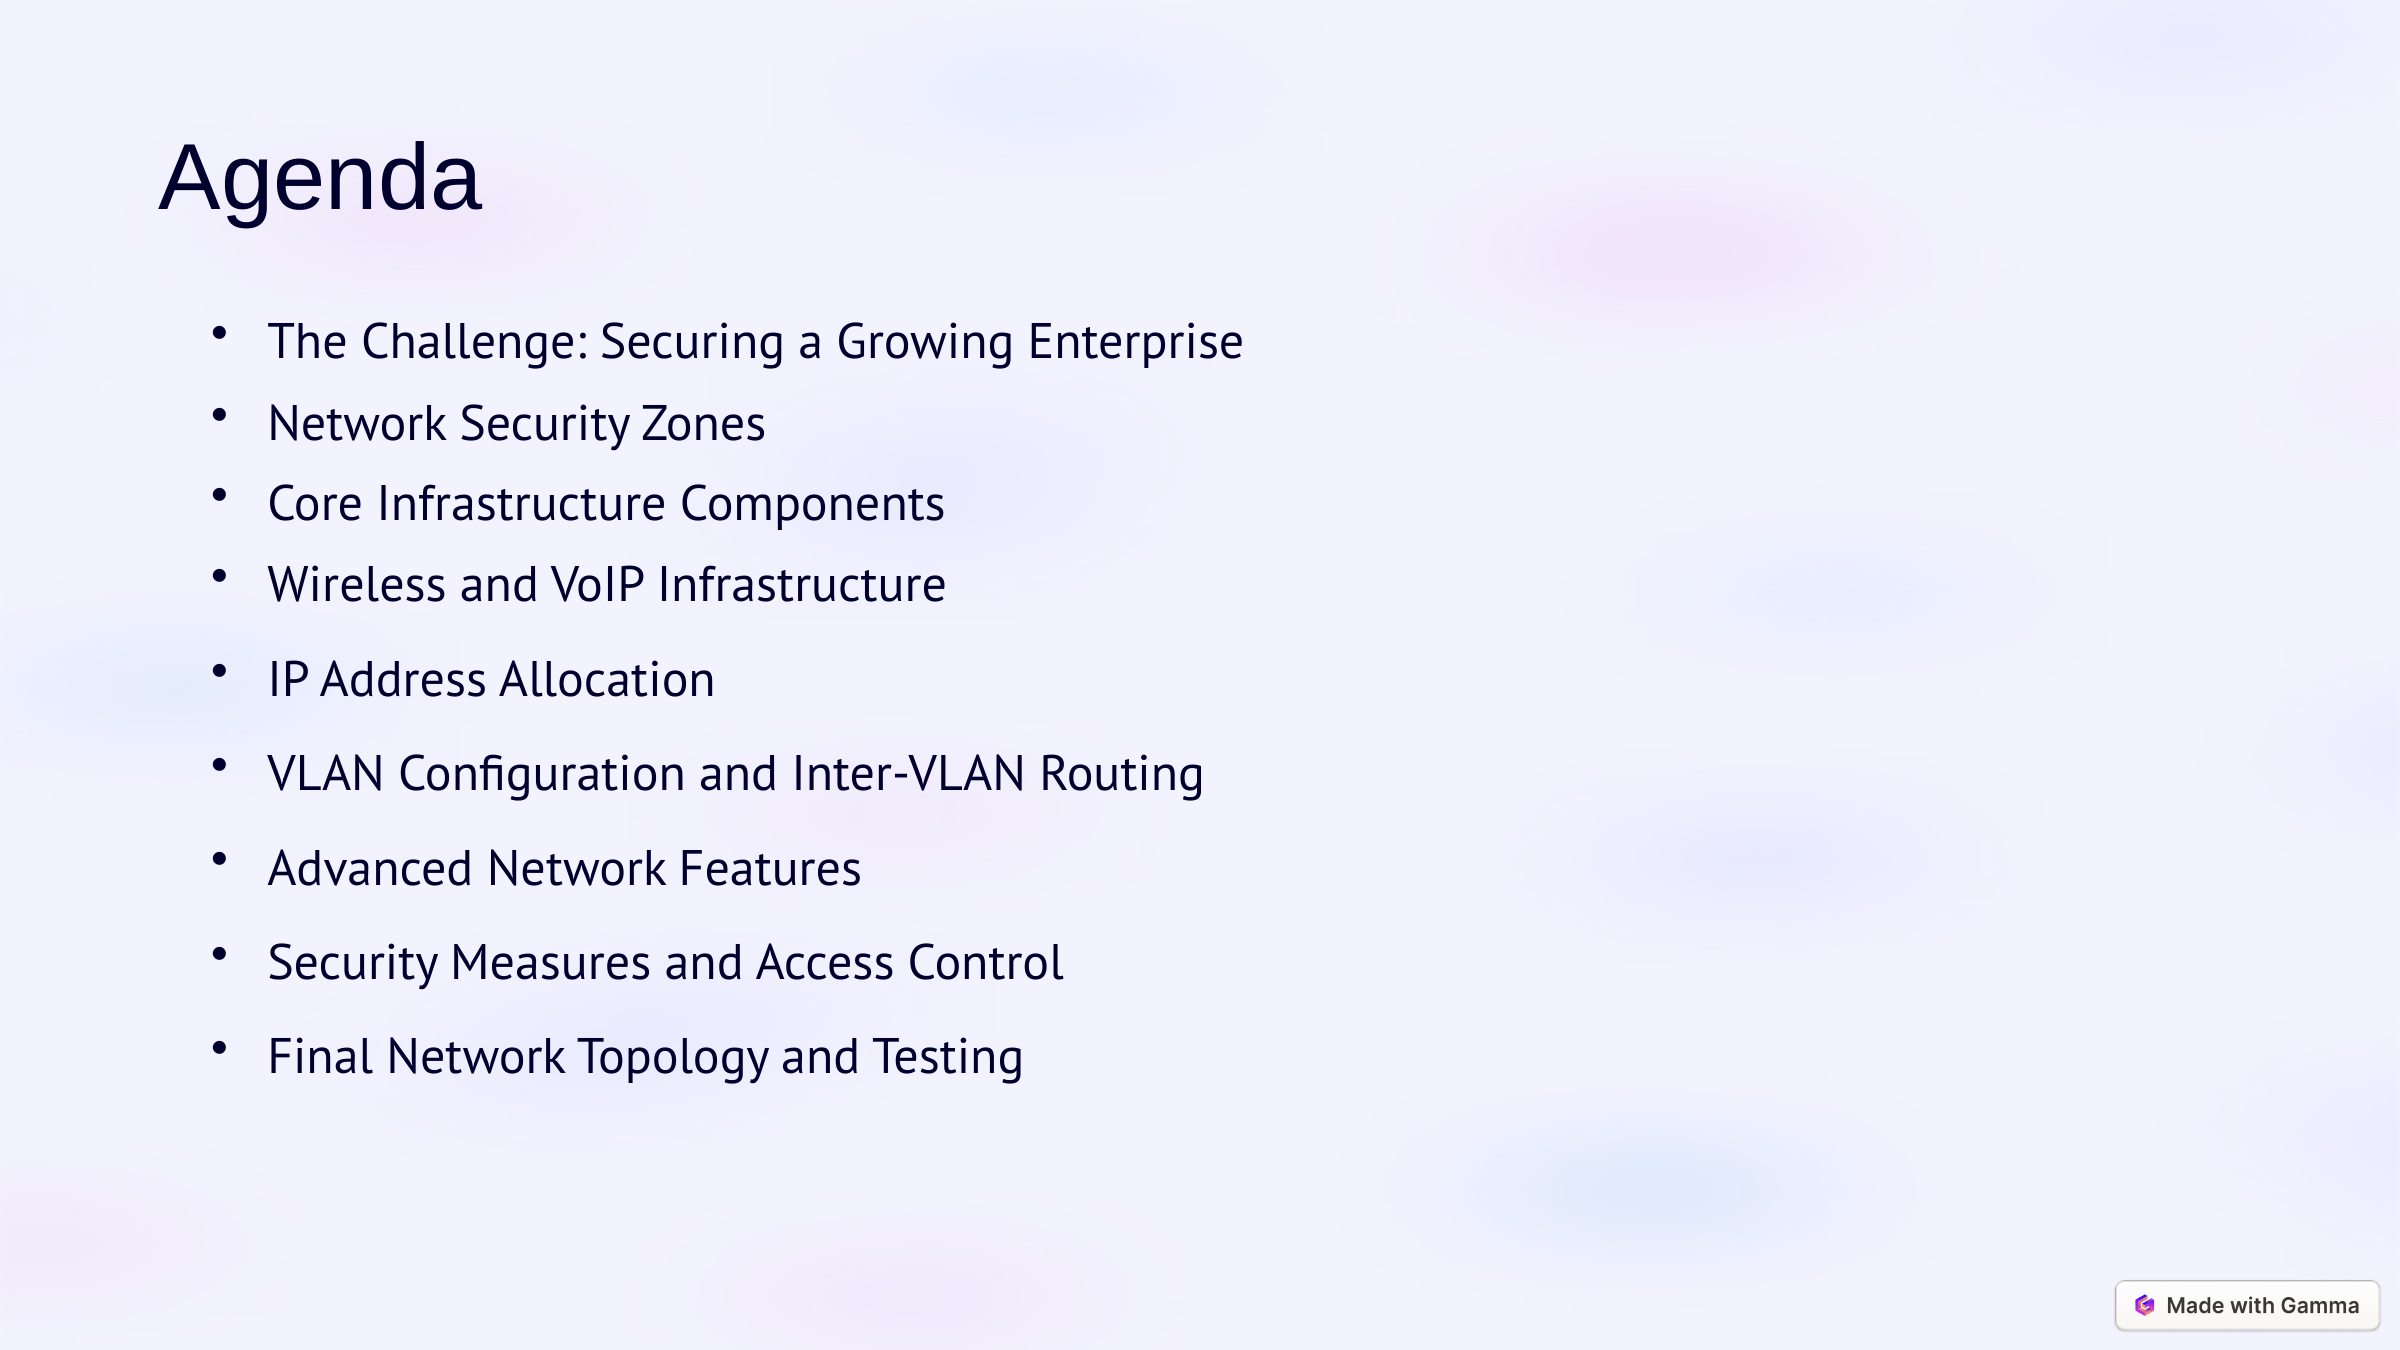

Agenda
The Challenge: Securing a Growing Enterprise
Network Security Zones
Core Infrastructure Components
Wireless and VoIP Infrastructure
IP Address Allocation
VLAN Configuration and Inter-VLAN Routing
Advanced Network Features
Security Measures and Access Control
Final Network Topology and Testing